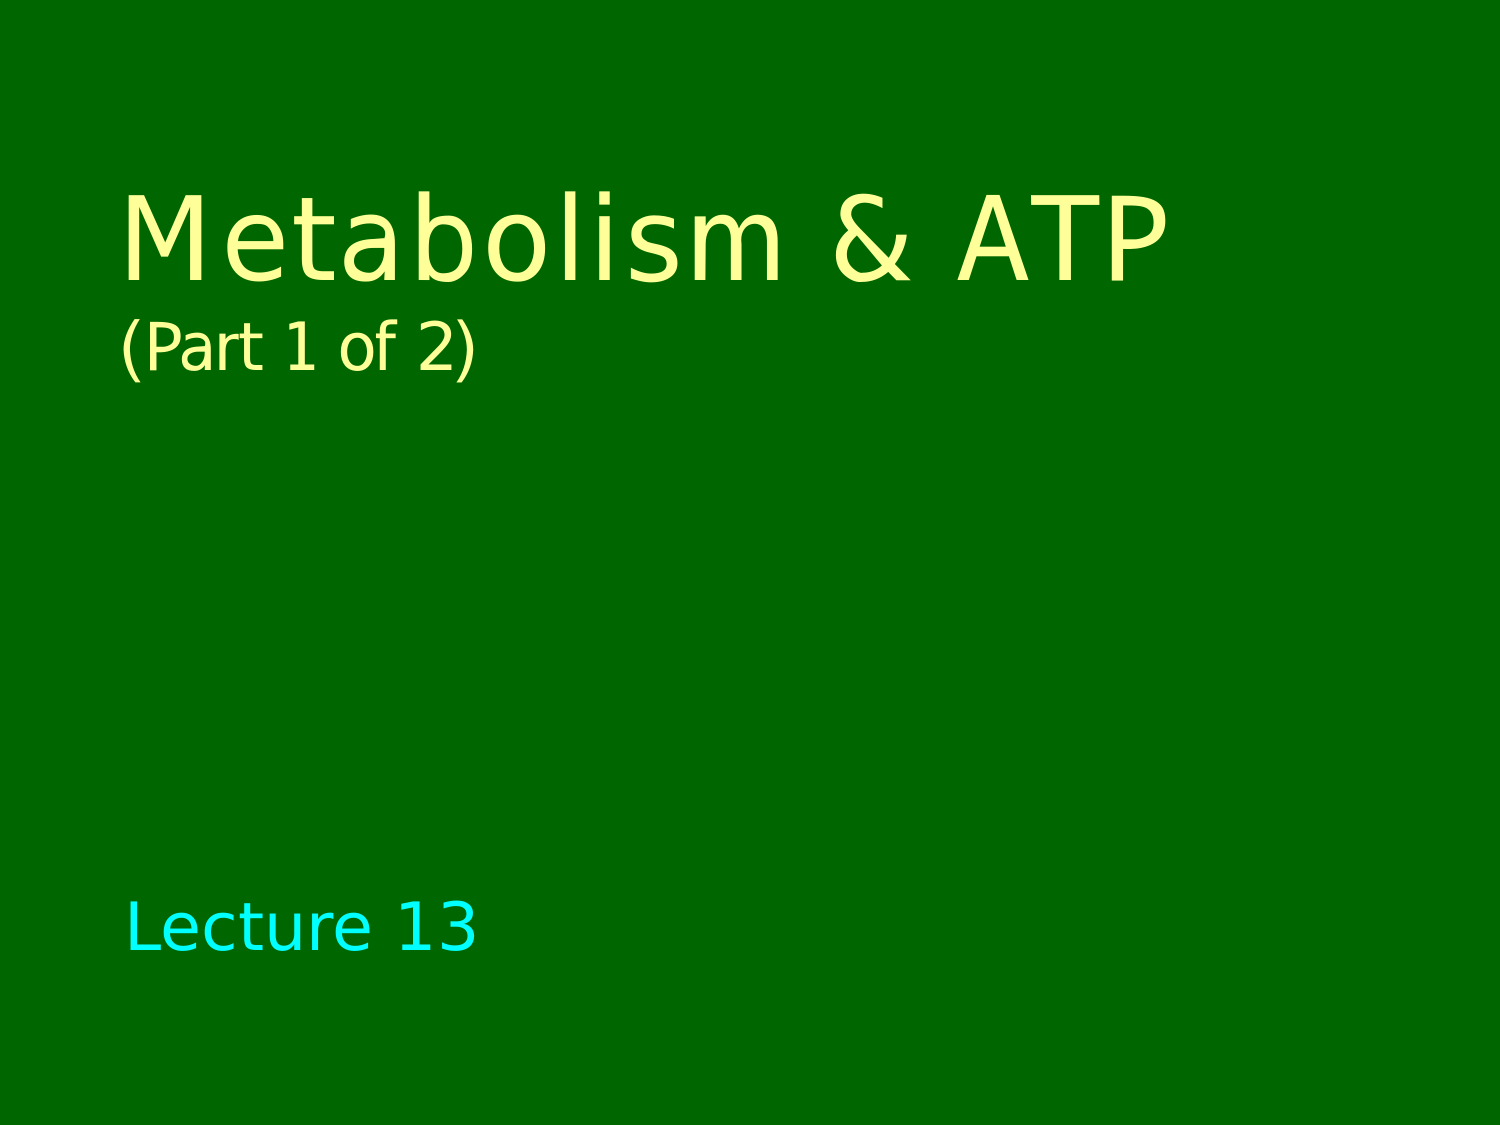

# Metabolism & ATP (Part 1 of 2)
Lecture 13